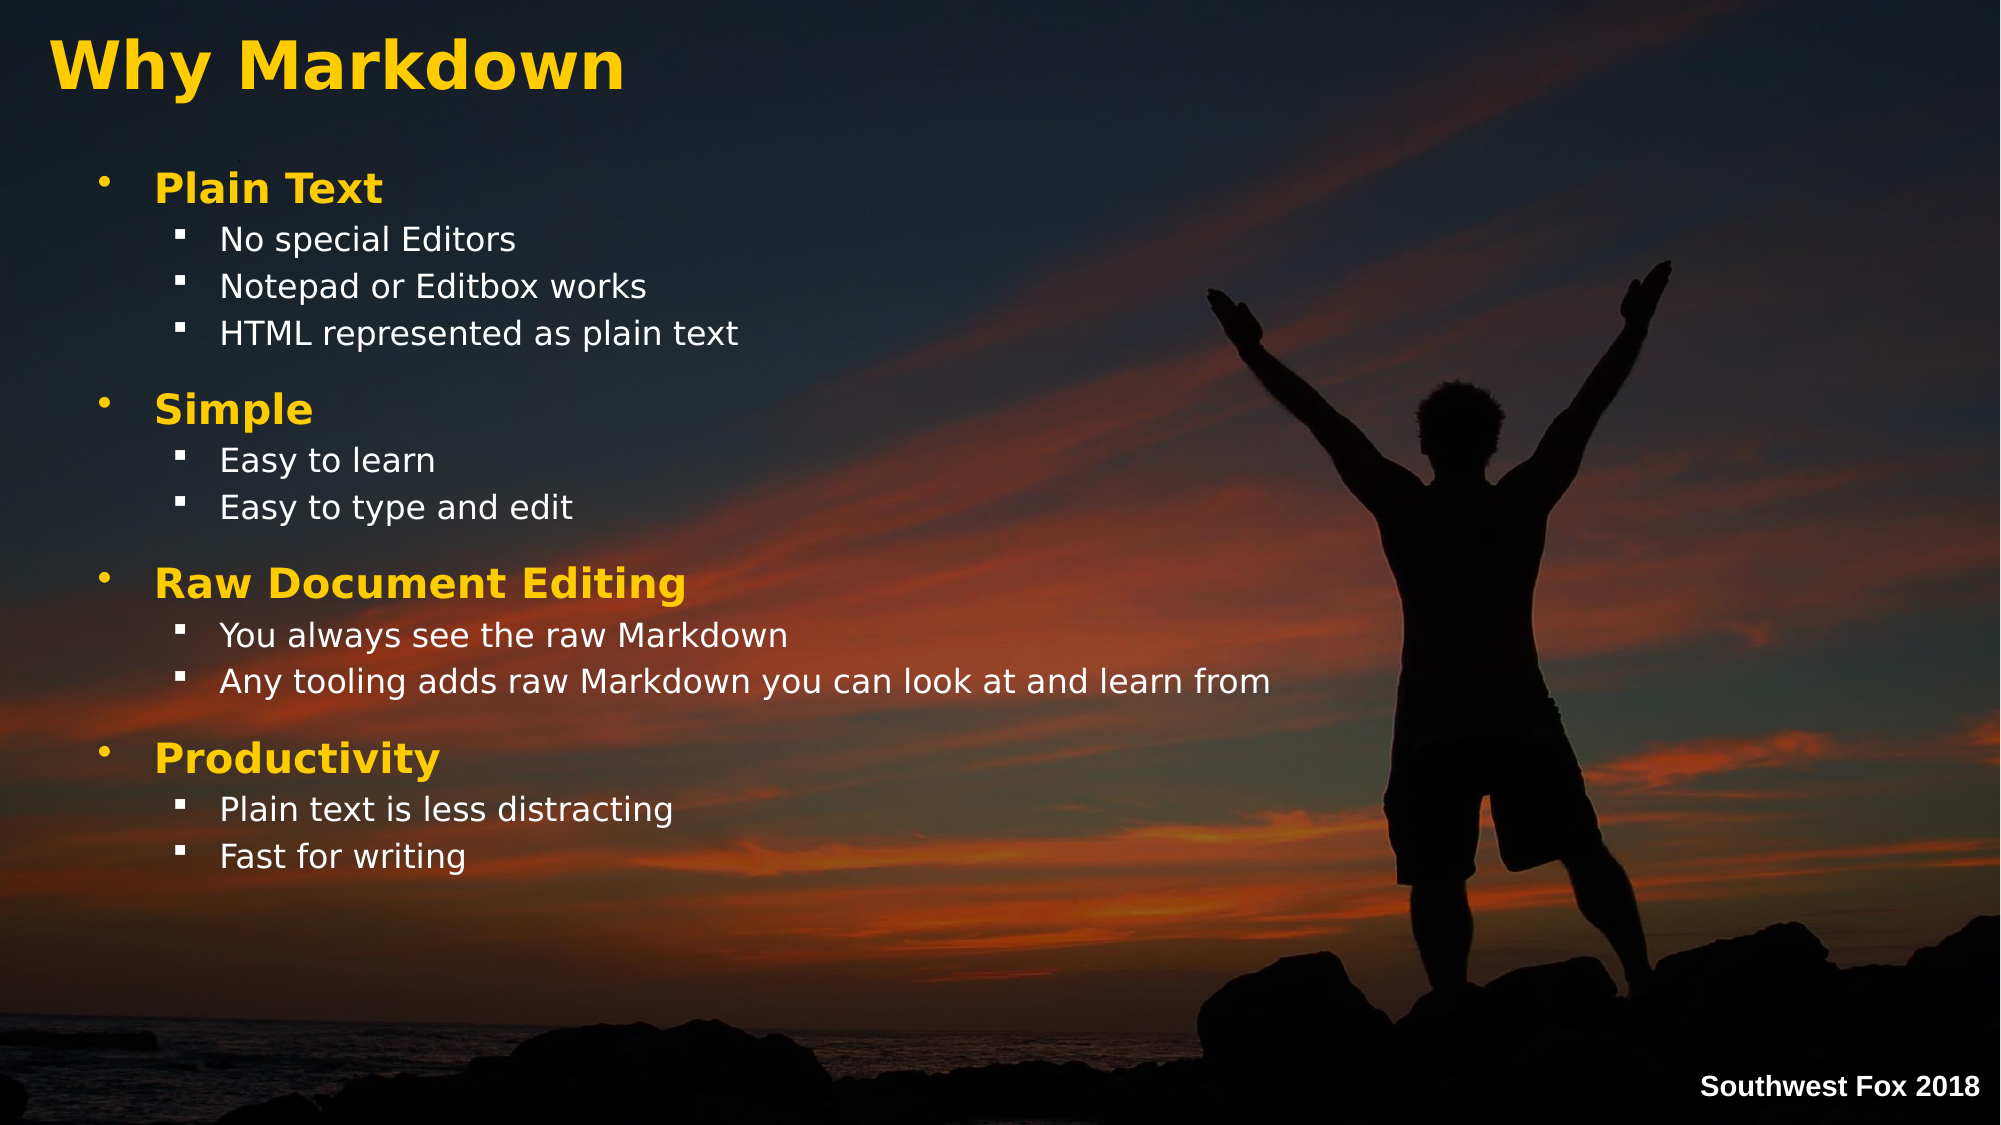

# Why Markdown
Plain Text
No special Editors
Notepad or Editbox works
HTML represented as plain text
Simple
Easy to learn
Easy to type and edit
Raw Document Editing
You always see the raw Markdown
Any tooling adds raw Markdown you can look at and learn from
Productivity
Plain text is less distracting
Fast for writing